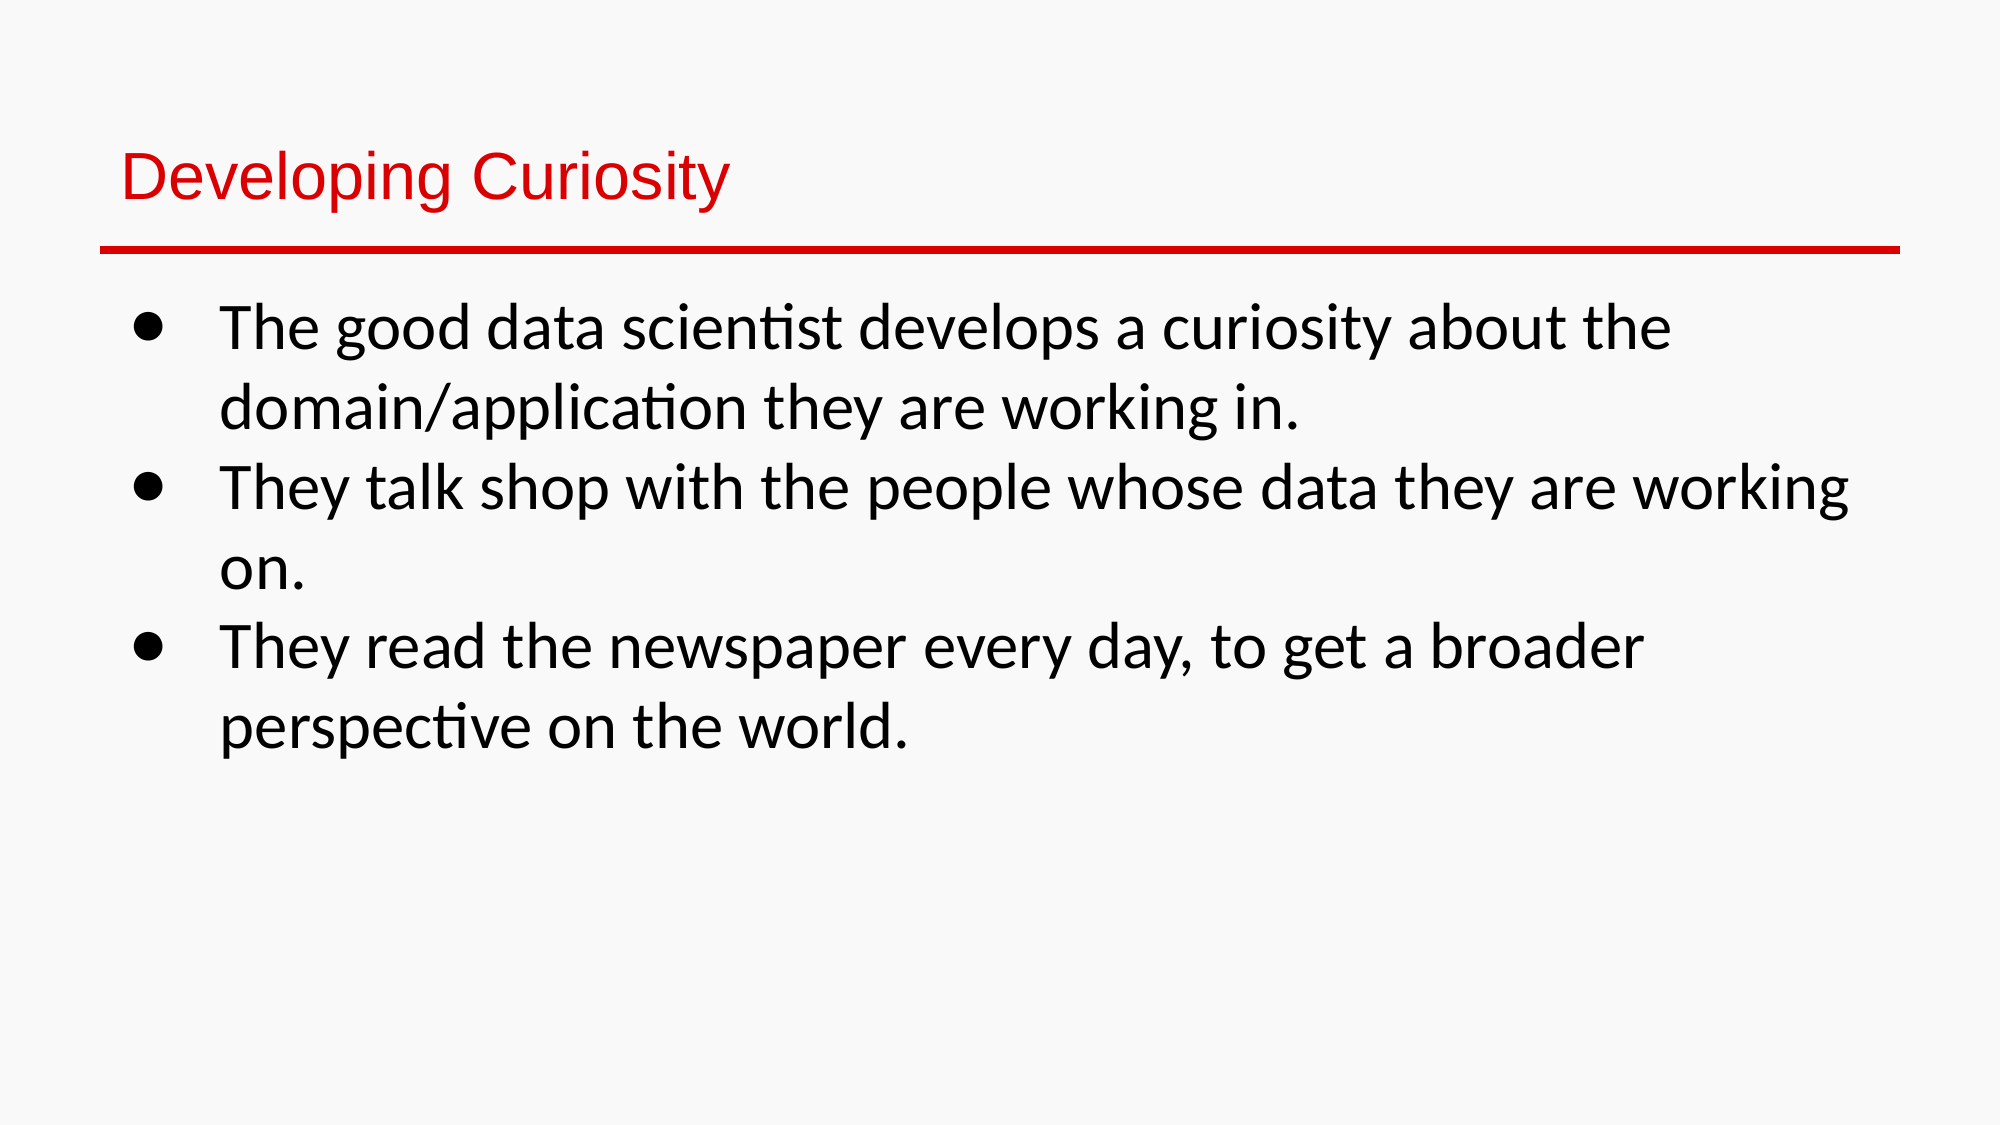

# Developing Curiosity
The good data scientist develops a curiosity about the domain/application they are working in.
They talk shop with the people whose data they are working on.
They read the newspaper every day, to get a broader perspective on the world.